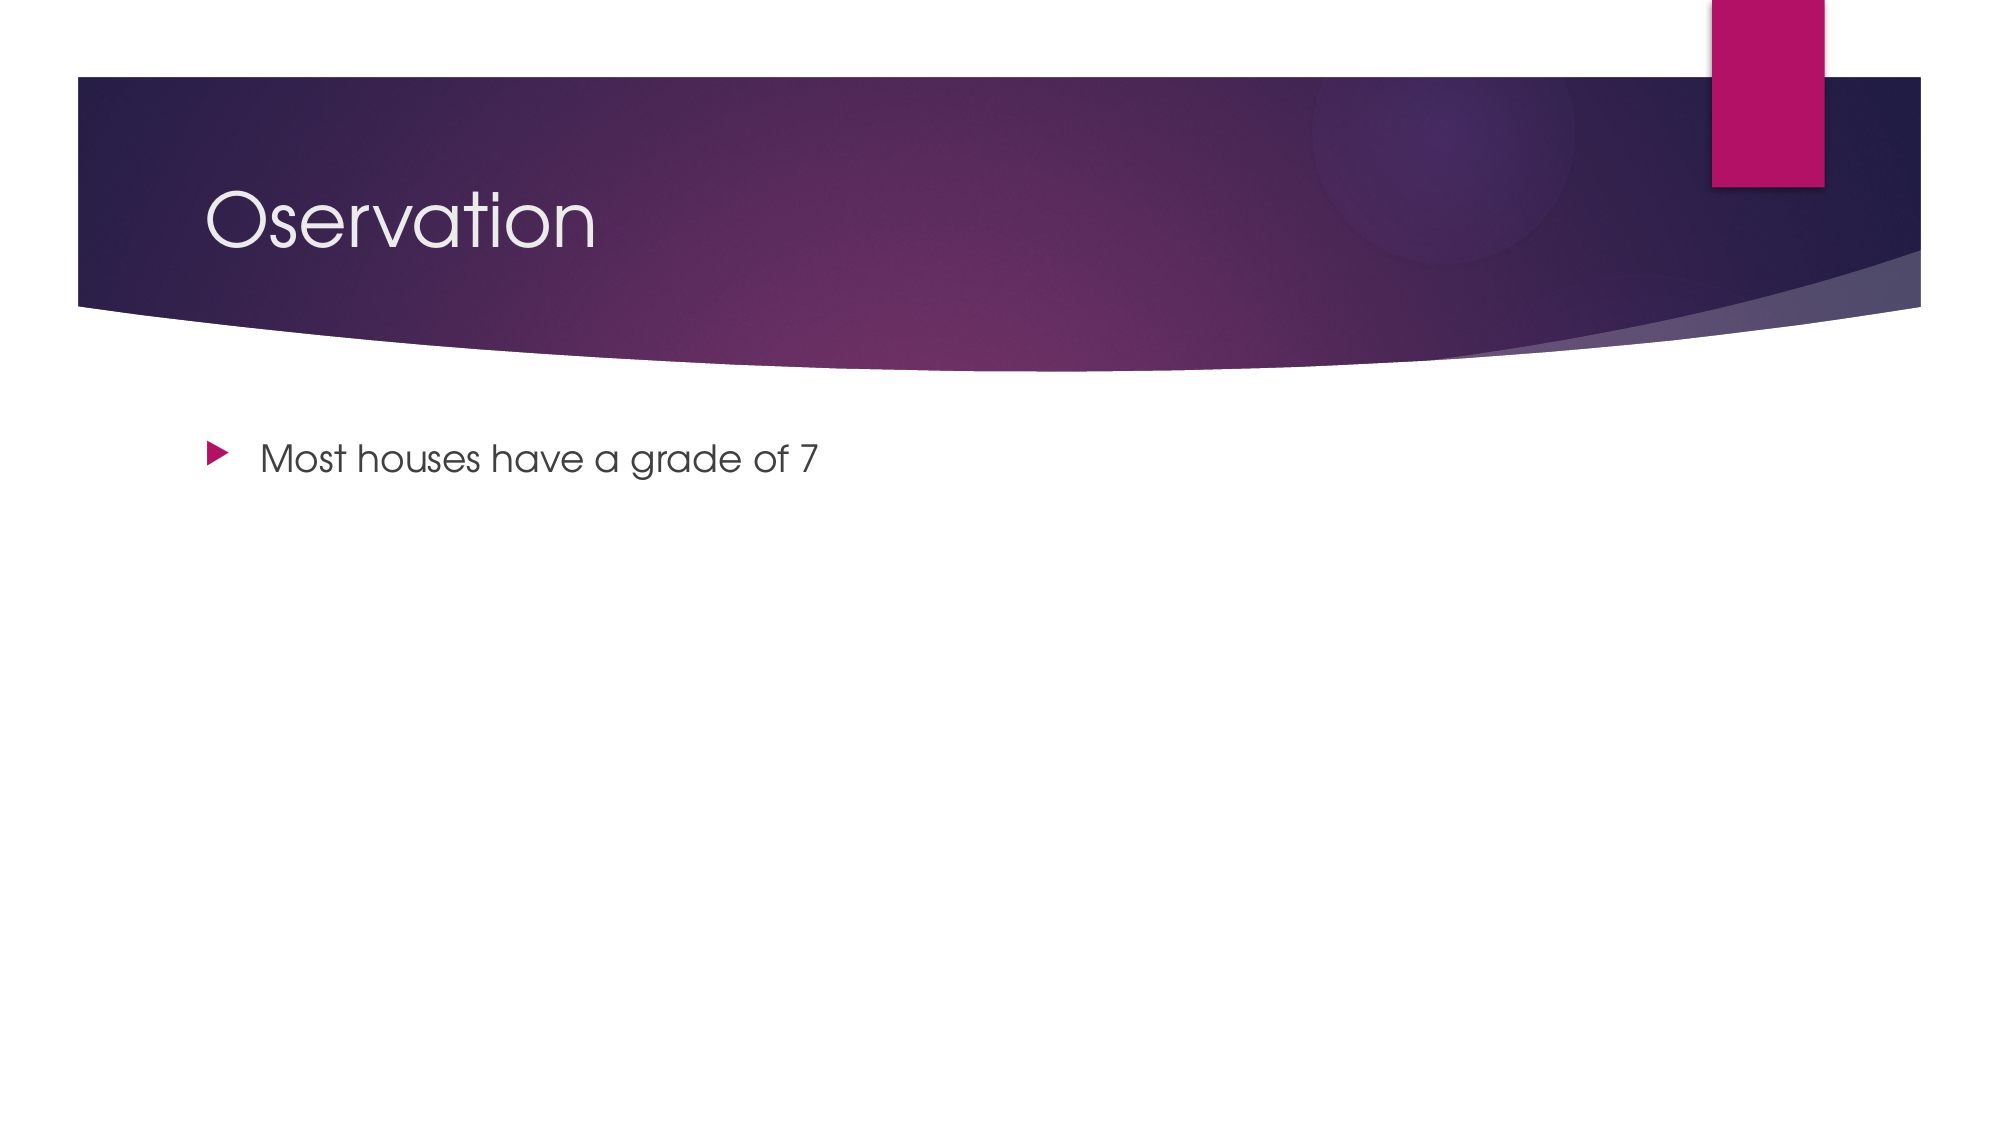

# Oservation
Most houses have a grade of 7